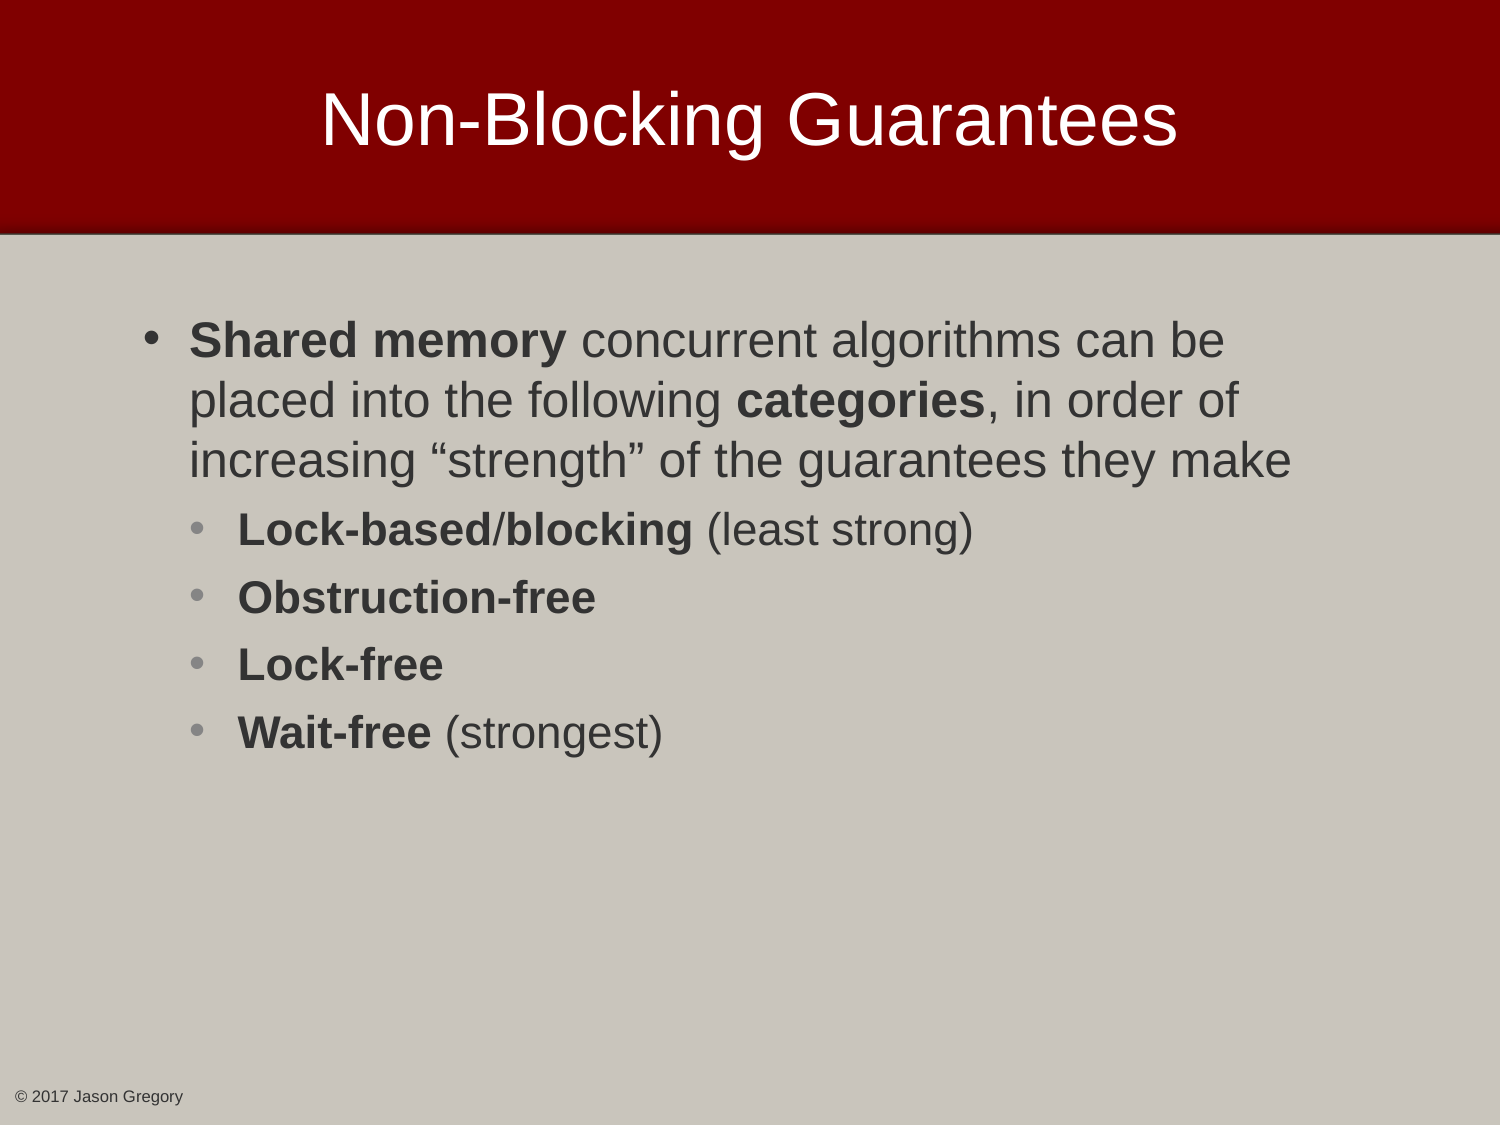

# Non-Blocking Guarantees
Shared memory concurrent algorithms can be placed into the following categories, in order of increasing “strength” of the guarantees they make
Lock-based/blocking (least strong)
Obstruction-free
Lock-free
Wait-free (strongest)
© 2017 Jason Gregory